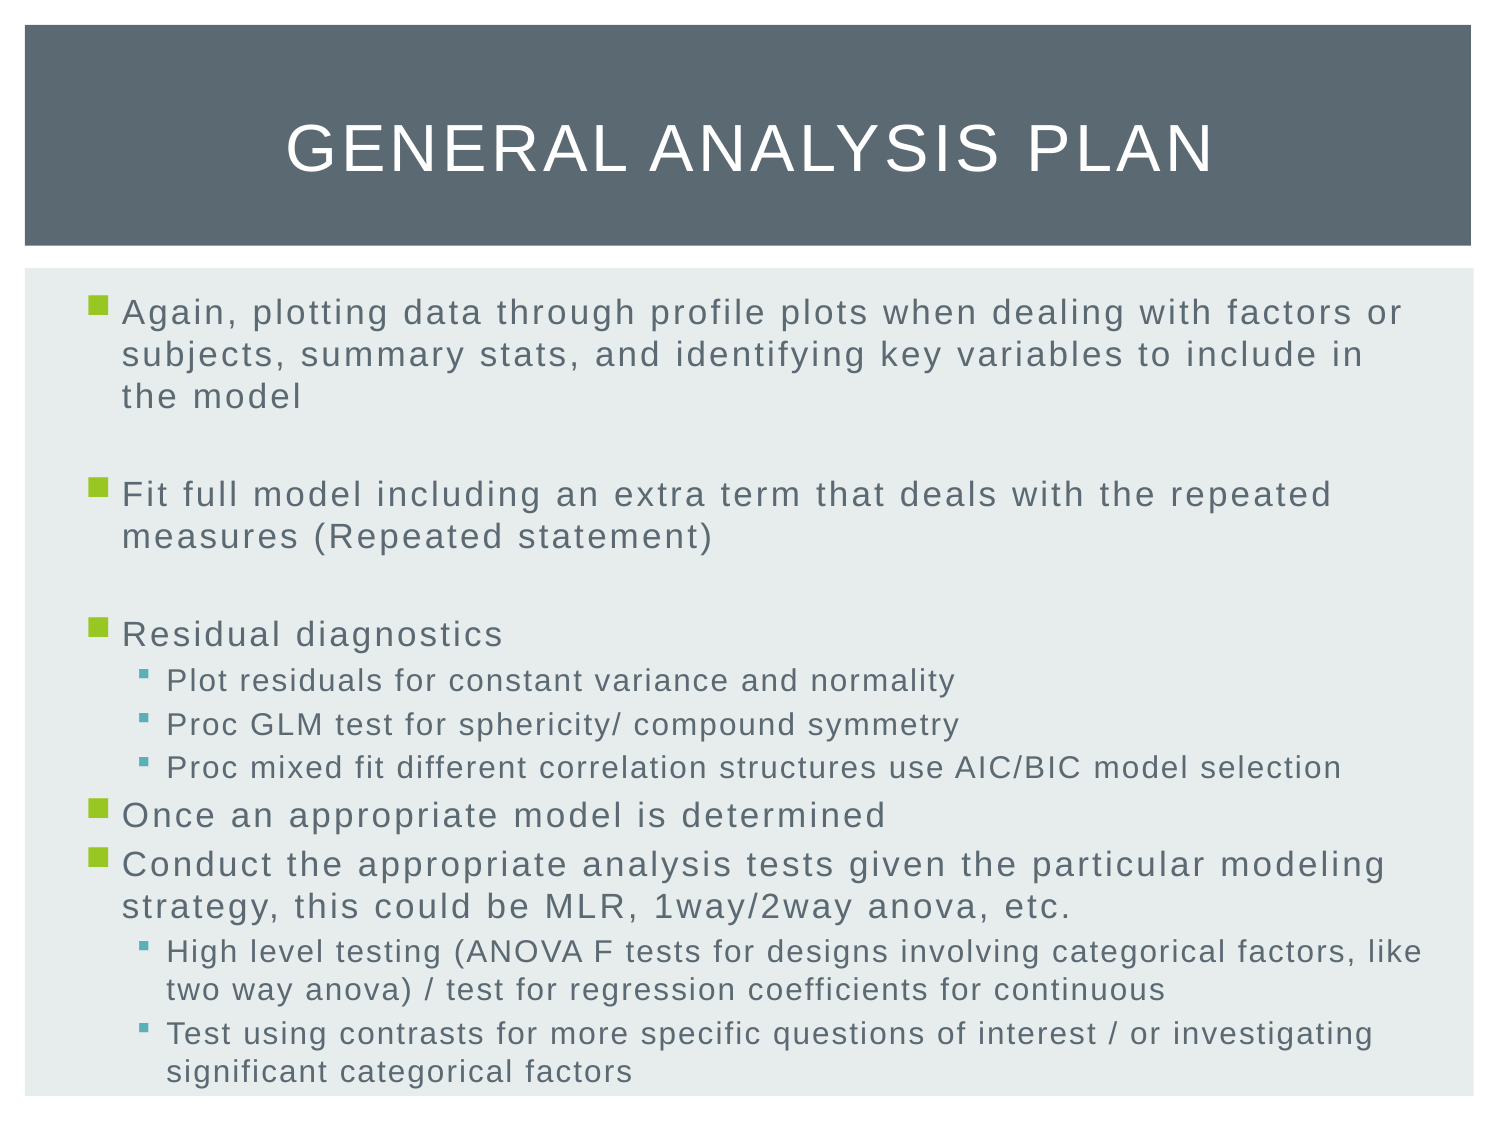

# General Analysis Plan
Again, plotting data through profile plots when dealing with factors or subjects, summary stats, and identifying key variables to include in the model

Fit full model including an extra term that deals with the repeated measures (Repeated statement)

Residual diagnostics
Plot residuals for constant variance and normality
Proc GLM test for sphericity/ compound symmetry
Proc mixed fit different correlation structures use AIC/BIC model selection
Once an appropriate model is determined
Conduct the appropriate analysis tests given the particular modeling strategy, this could be MLR, 1way/2way anova, etc.
High level testing (ANOVA F tests for designs involving categorical factors, like two way anova) / test for regression coefficients for continuous
Test using contrasts for more specific questions of interest / or investigating significant categorical factors